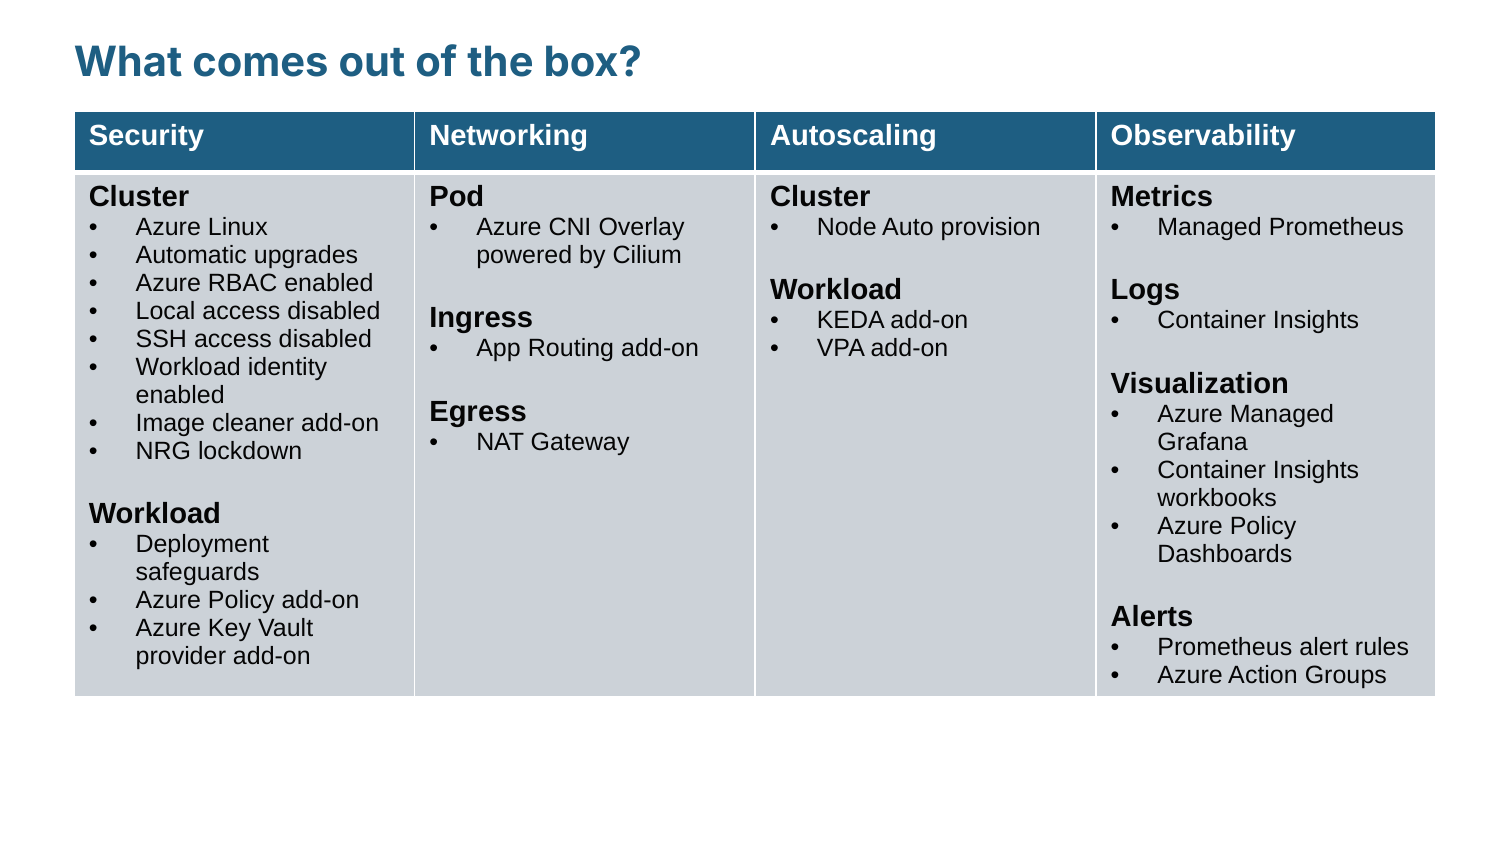

# What comes out of the box?
| Security | Networking | Autoscaling | Observability |
| --- | --- | --- | --- |
| Cluster Azure Linux Automatic upgrades Azure RBAC enabled Local access disabled SSH access disabled Workload identity enabled Image cleaner add-on NRG lockdown Workload Deployment safeguards Azure Policy add-on Azure Key Vault provider add-on | Pod Azure CNI Overlay powered by Cilium Ingress App Routing add-on Egress NAT Gateway | Cluster Node Auto provision Workload KEDA add-on VPA add-on | Metrics Managed Prometheus Logs Container Insights Visualization Azure Managed Grafana Container Insights workbooks Azure Policy Dashboards Alerts Prometheus alert rules Azure Action Groups |